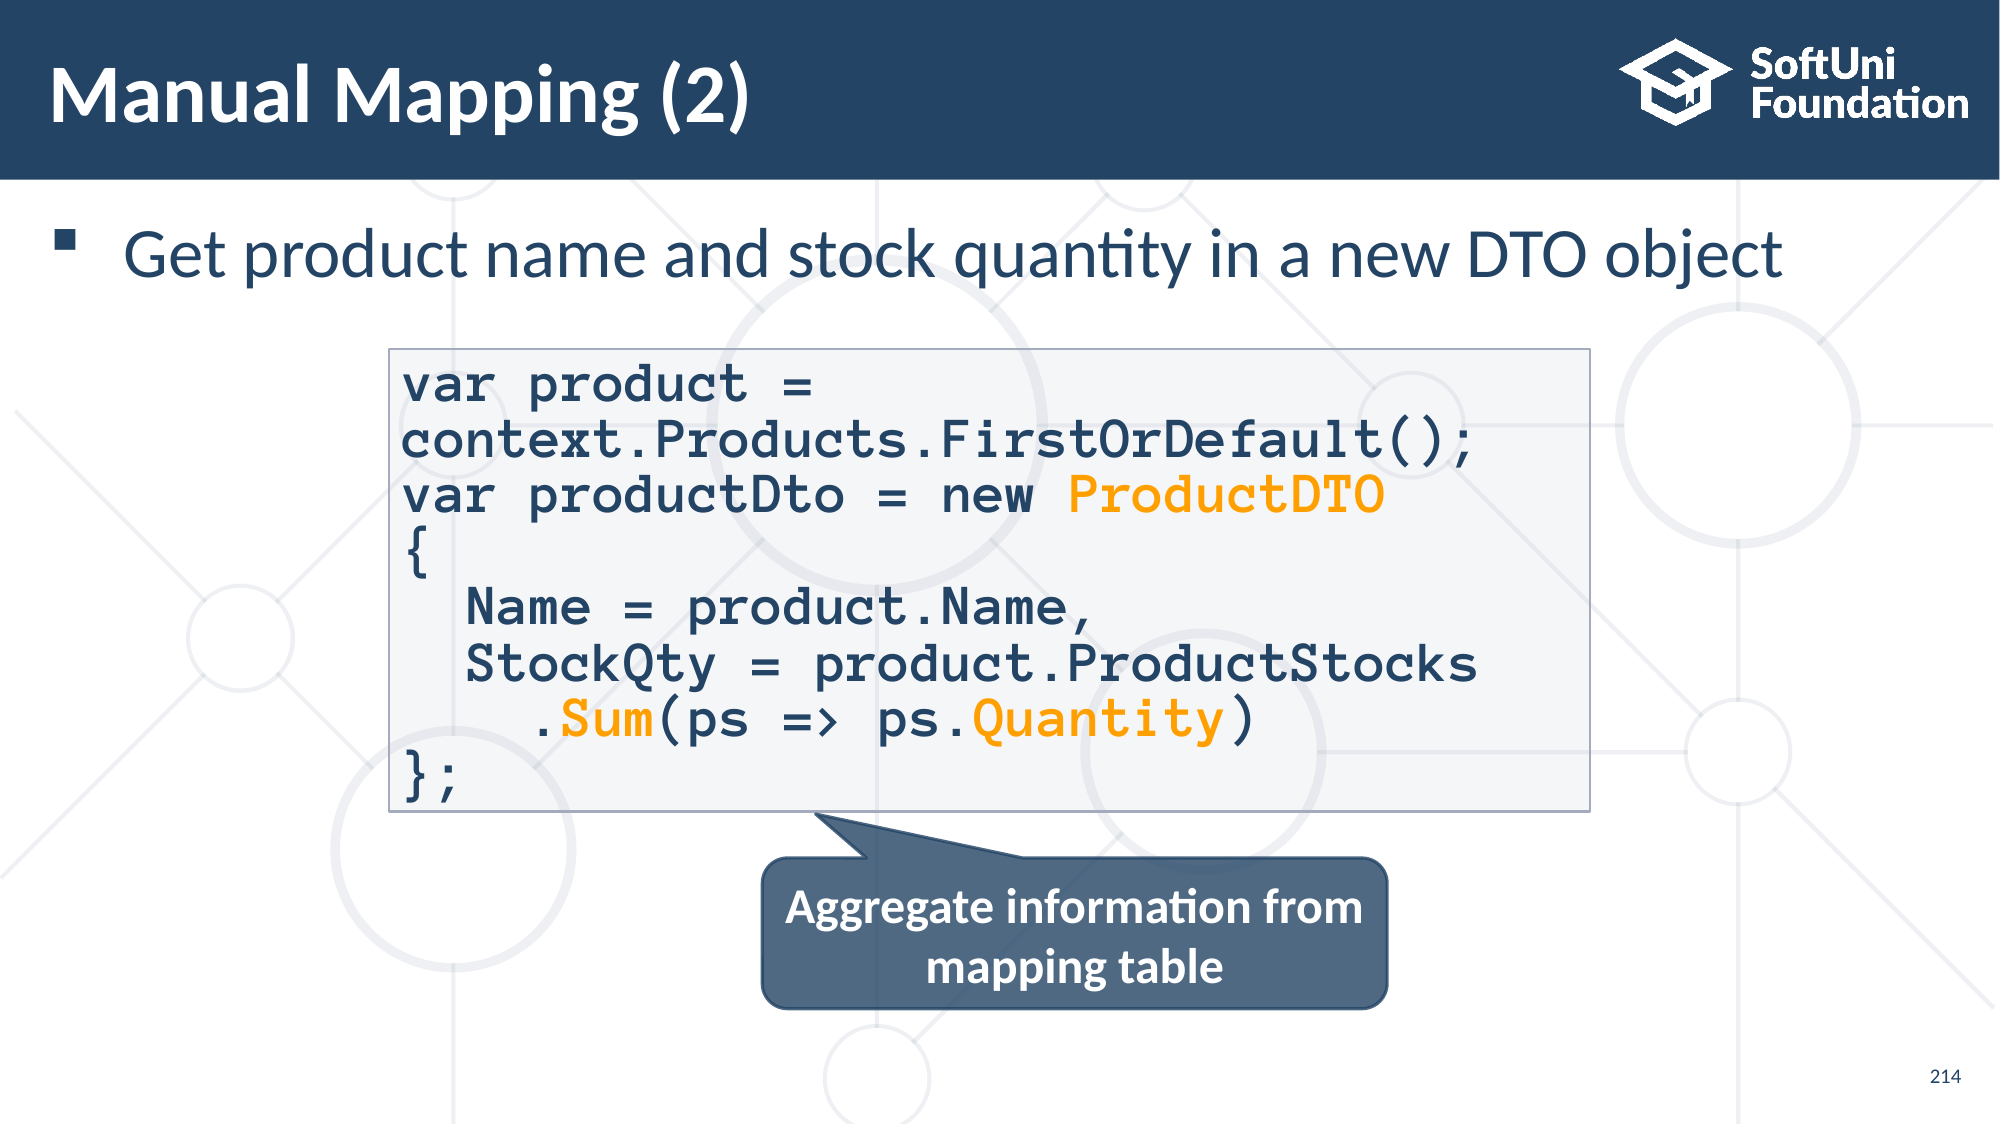

# Manual Mapping (2)
Get product name and stock quantity in a new DTO object
var product = context.Products.FirstOrDefault();
var productDto = new ProductDTO
{
  Name = product.Name,
  StockQty = product.ProductStocks
    .Sum(ps => ps.Quantity)
};
Aggregate information from mapping table
214